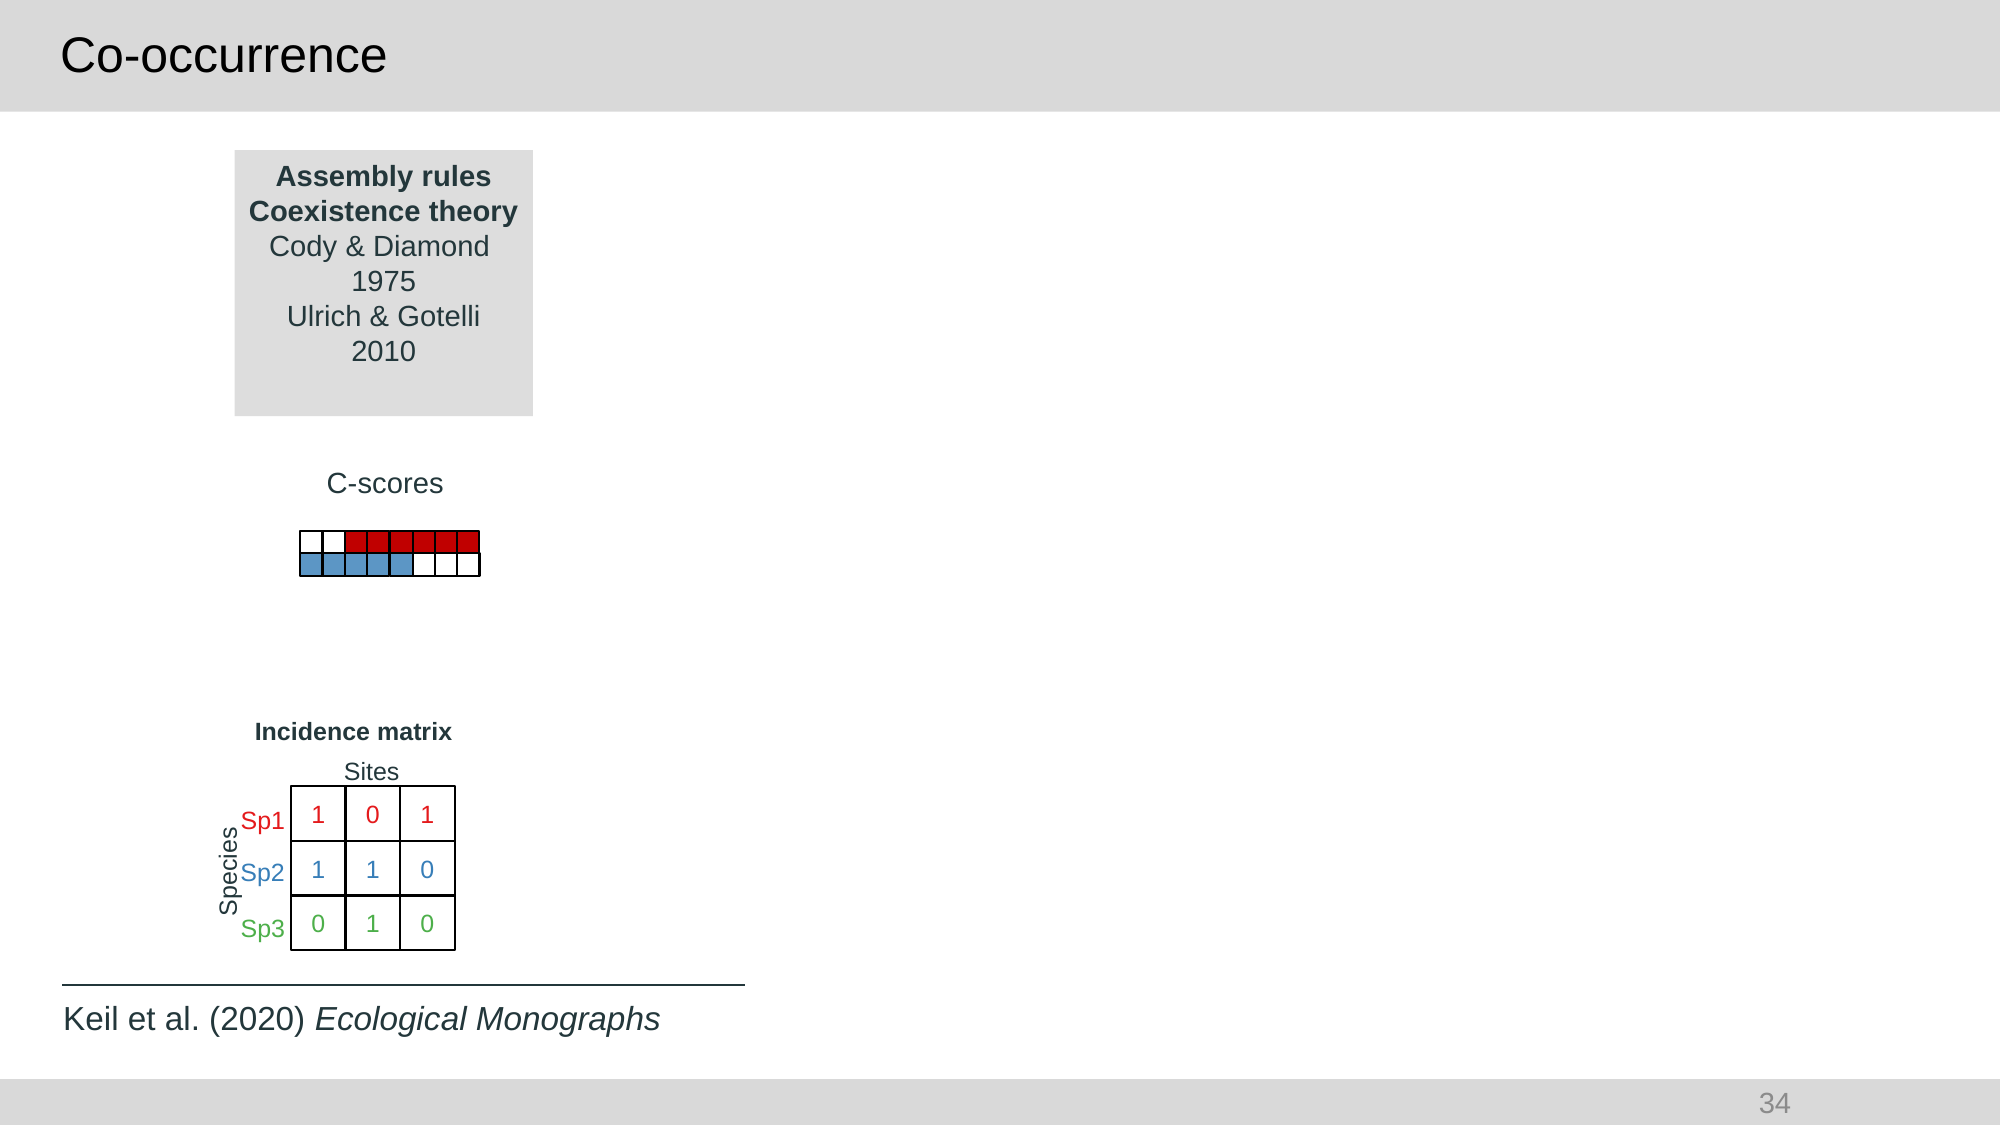

# Co-occurrence
Assembly rules
Coexistence theory
Cody & Diamond
1975
Ulrich & Gotelli
 2010
C-scores

Incidence matrix
Sites
1
0
1
Sp1
Species
1
1
0
Sp2
0

1
0
Sp3
Keil et al. (2020) Ecological Monographs

34